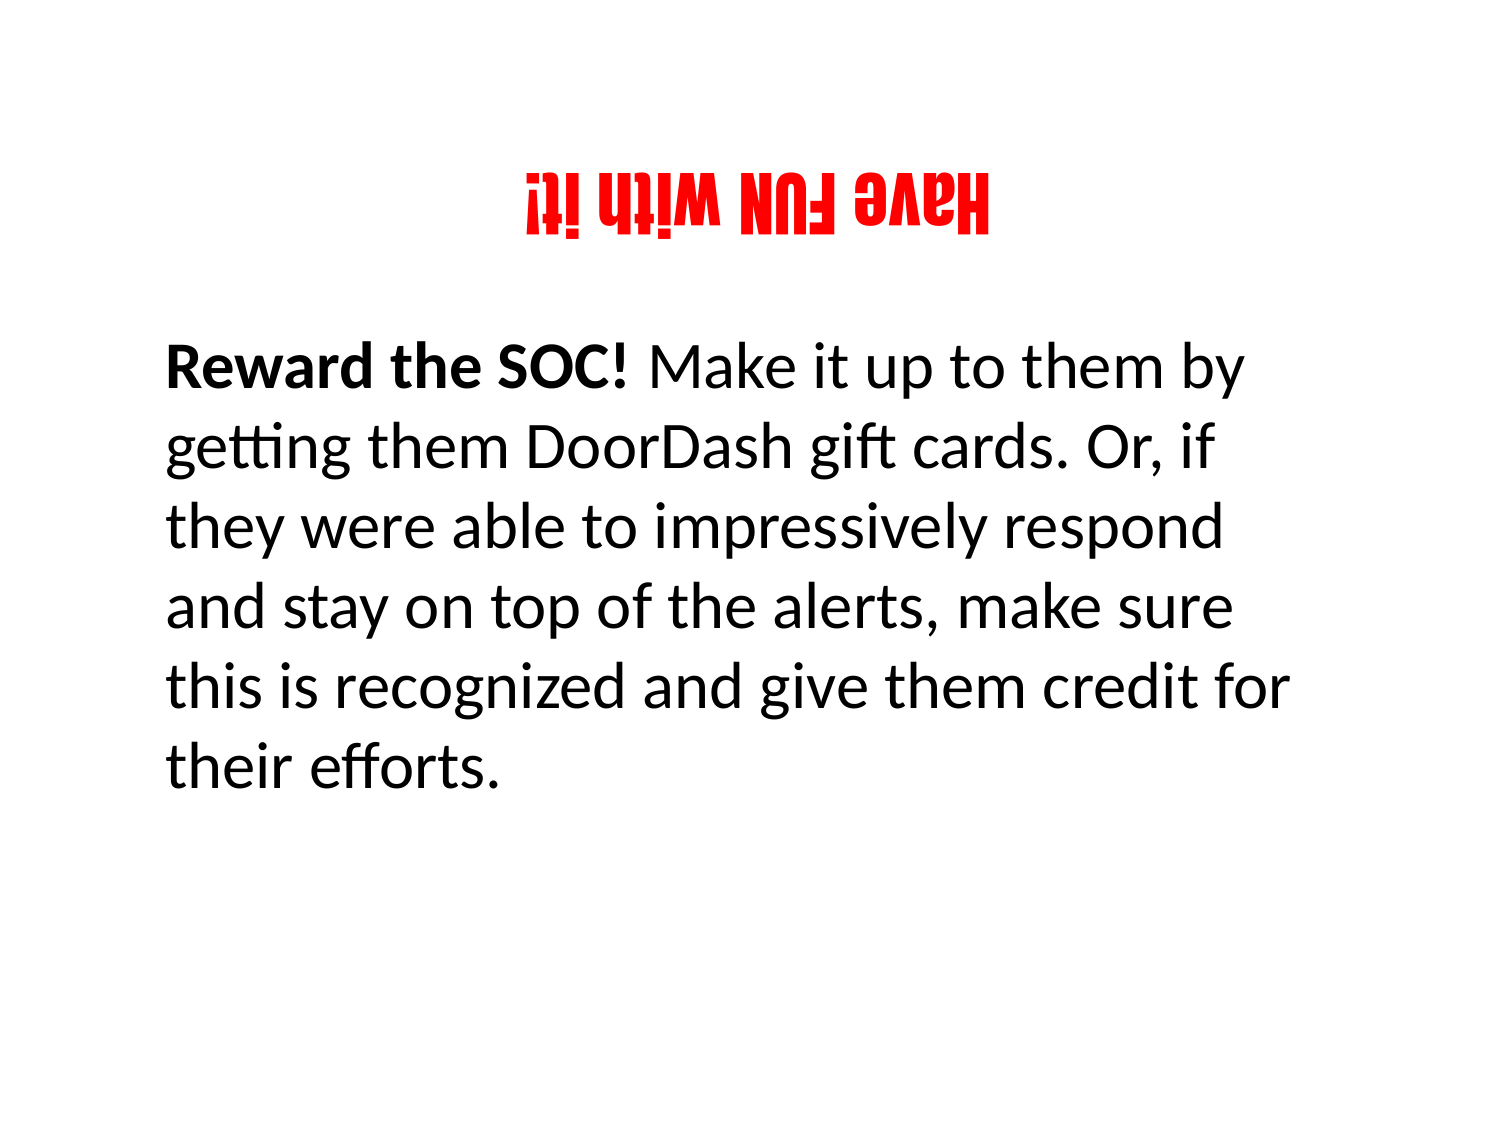

# Have FUN with it!
Reward the SOC! Make it up to them by getting them DoorDash gift cards. Or, if they were able to impressively respond and stay on top of the alerts, make sure this is recognized and give them credit for their efforts.